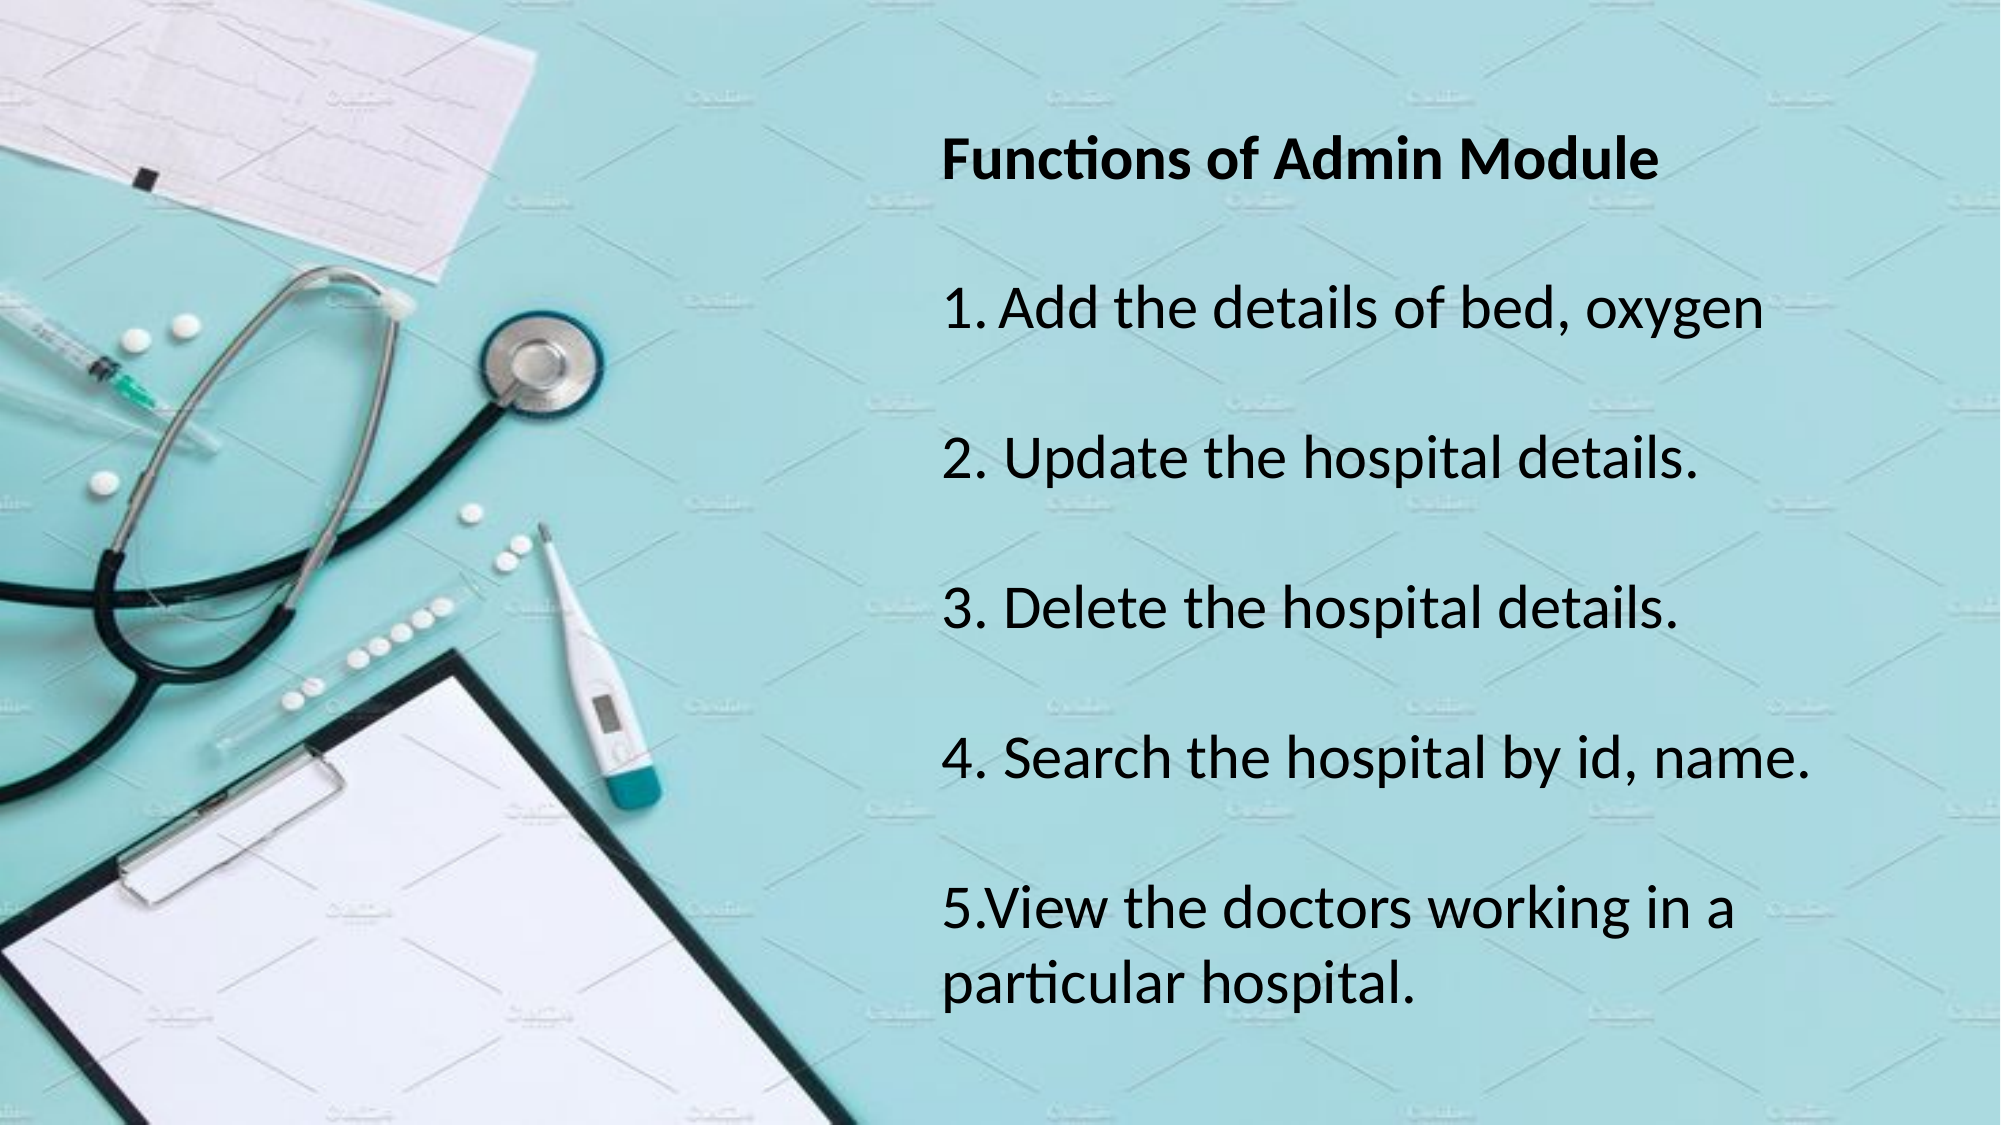

Functions of Admin Module

Add the details of bed, oxygen

2. Update the hospital details.

3. Delete the hospital details.

4. Search the hospital by id, name.

5.View the doctors working in a particular hospital.